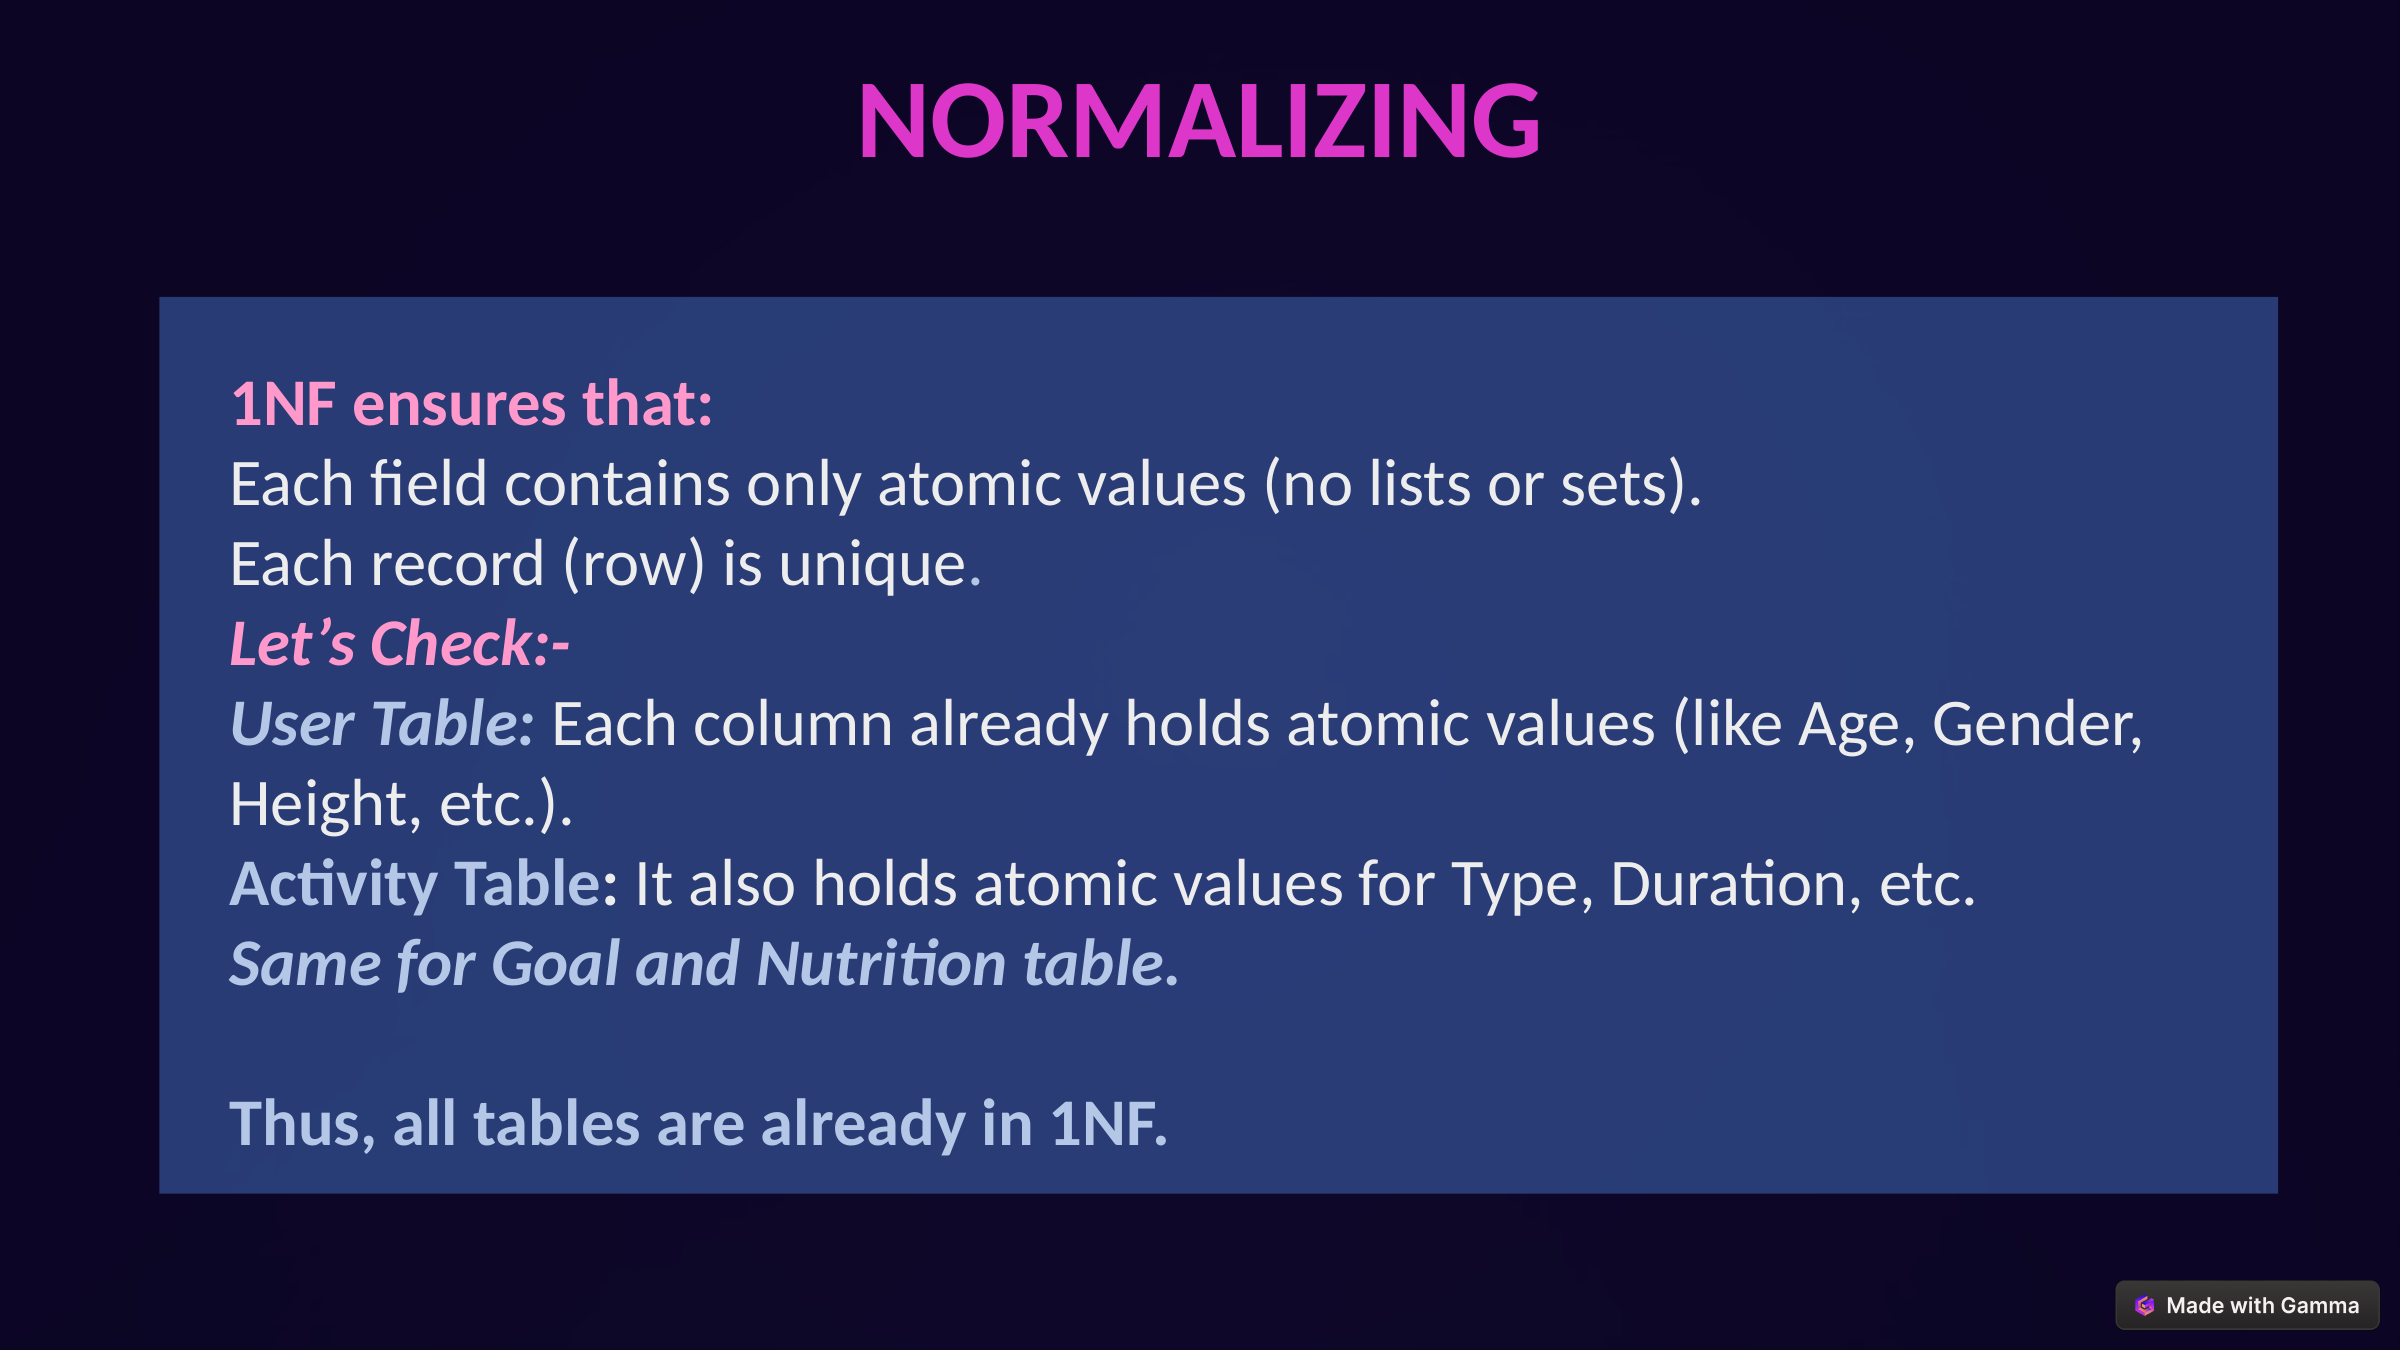

NORMALIZING

1NF ensures that:
Each field contains only atomic values (no lists or sets).
Each record (row) is unique.
Let’s Check:-
User Table: Each column already holds atomic values (like Age, Gender, Height, etc.).
Activity Table: It also holds atomic values for Type, Duration, etc.
Same for Goal and Nutrition table.

Thus, all tables are already in 1NF.